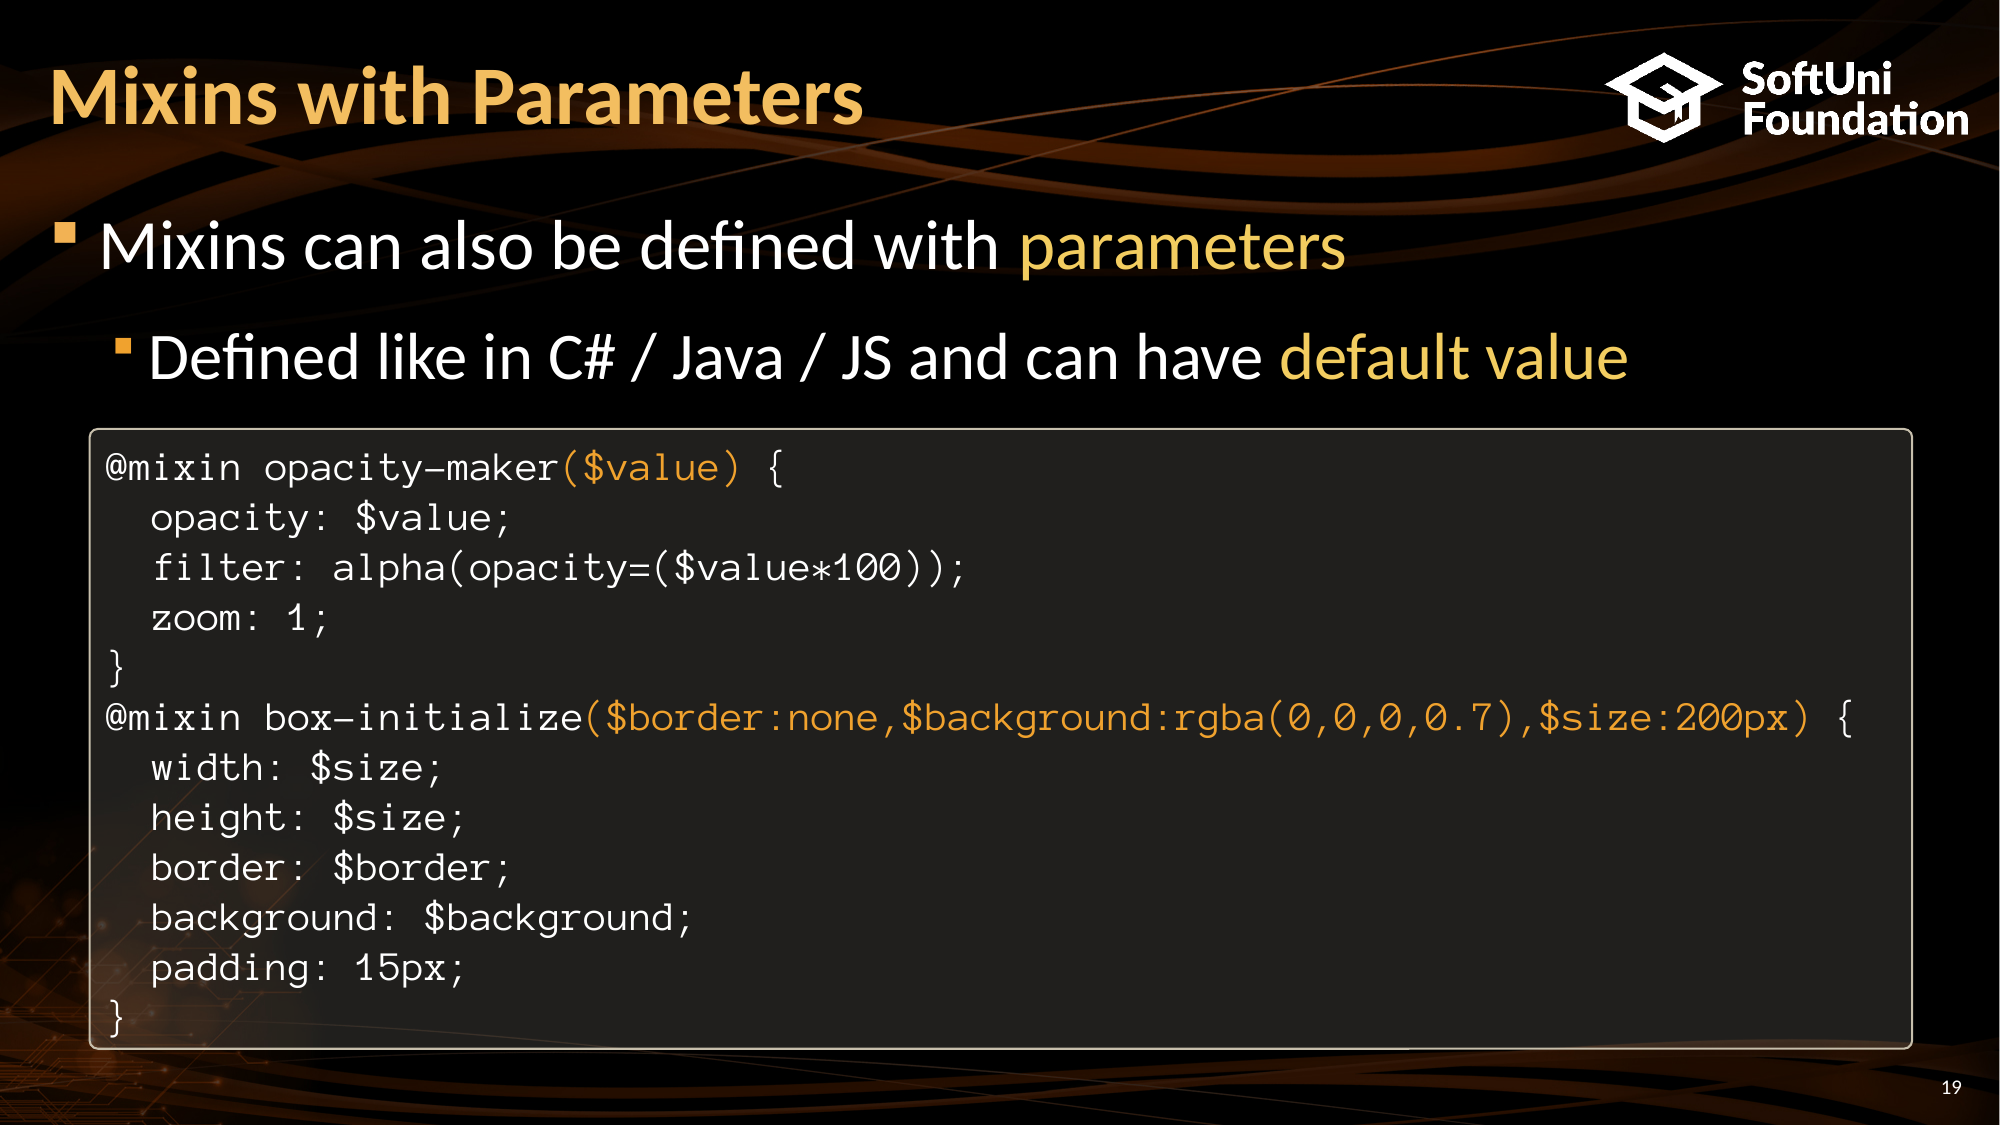

# Mixins with Parameters
Mixins can also be defined with parameters
Defined like in C# / Java / JS and can have default value

@mixin opacity-maker($value) {
  opacity: $value;
  filter: alpha(opacity=($value*100));
  zoom: 1;
}
@mixin box-initialize($border:none,$background:rgba(0,0,0,0.7),$size:200px) {
  width: $size;
  height: $size;
  border: $border;
  background: $background;
  padding: 15px;
}
19